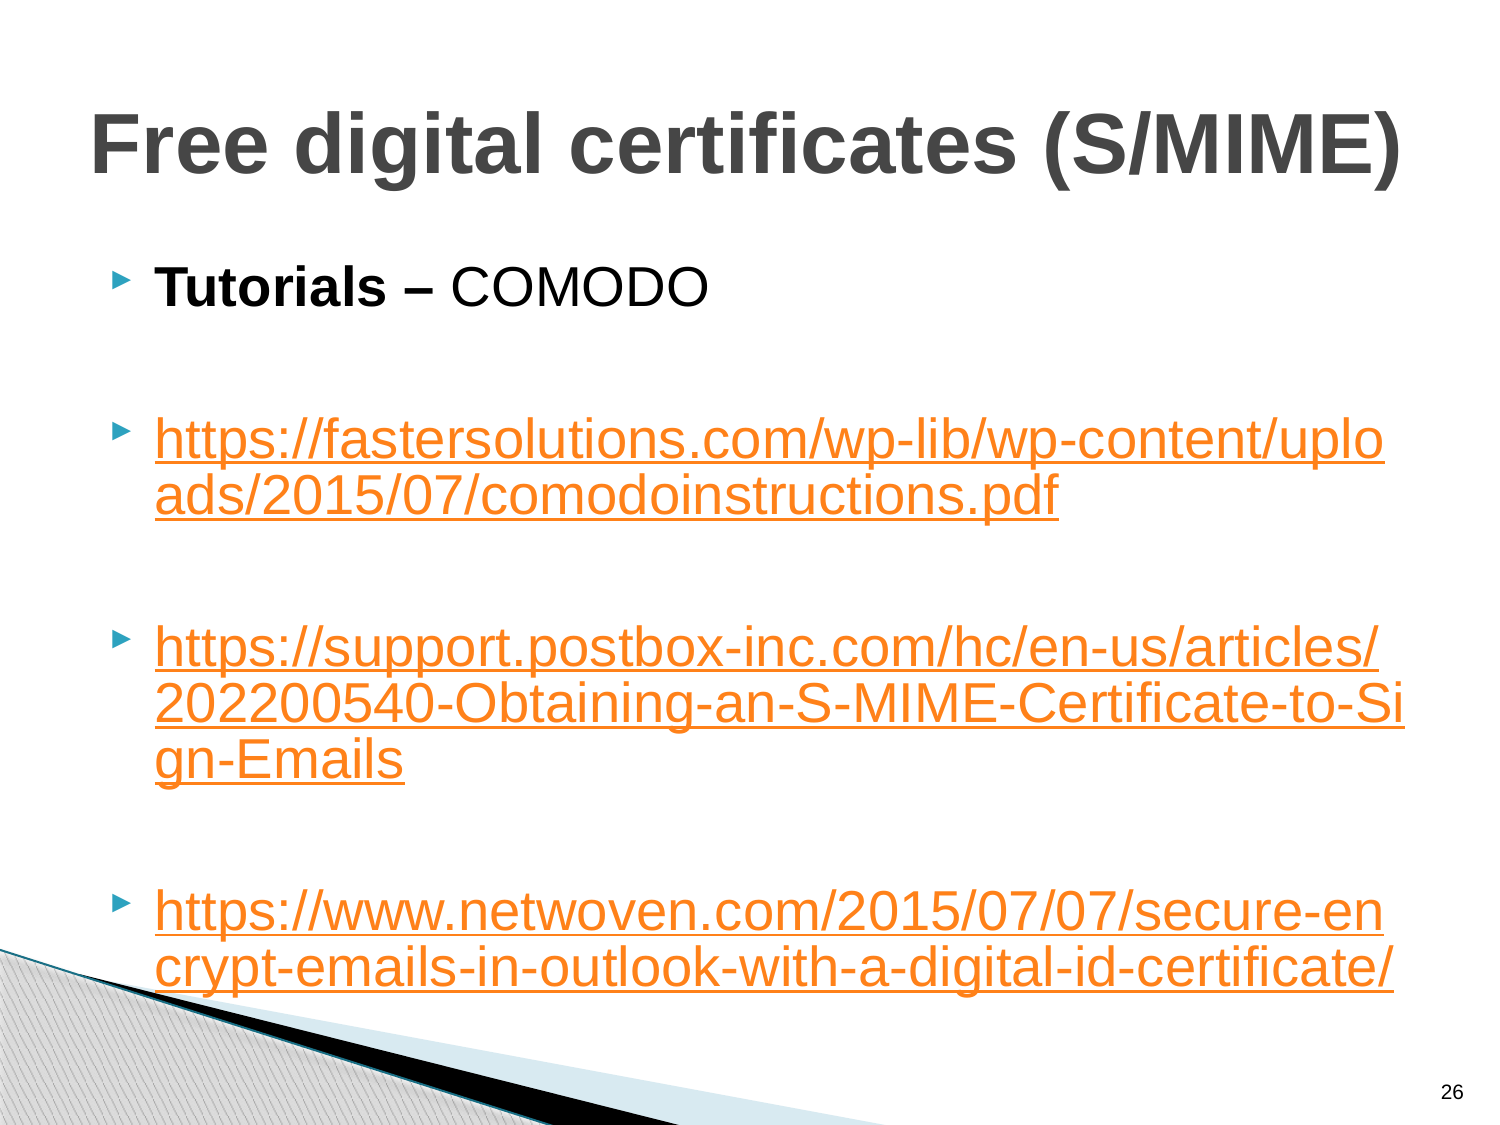

# Free digital certificates (S/MIME)
Tutorials – COMODO

https://fastersolutions.com/wp-lib/wp-content/uploads/2015/07/comodoinstructions.pdf

https://support.postbox-inc.com/hc/en-us/articles/202200540-Obtaining-an-S-MIME-Certificate-to-Sign-Emails

https://www.netwoven.com/2015/07/07/secure-encrypt-emails-in-outlook-with-a-digital-id-certificate/

26